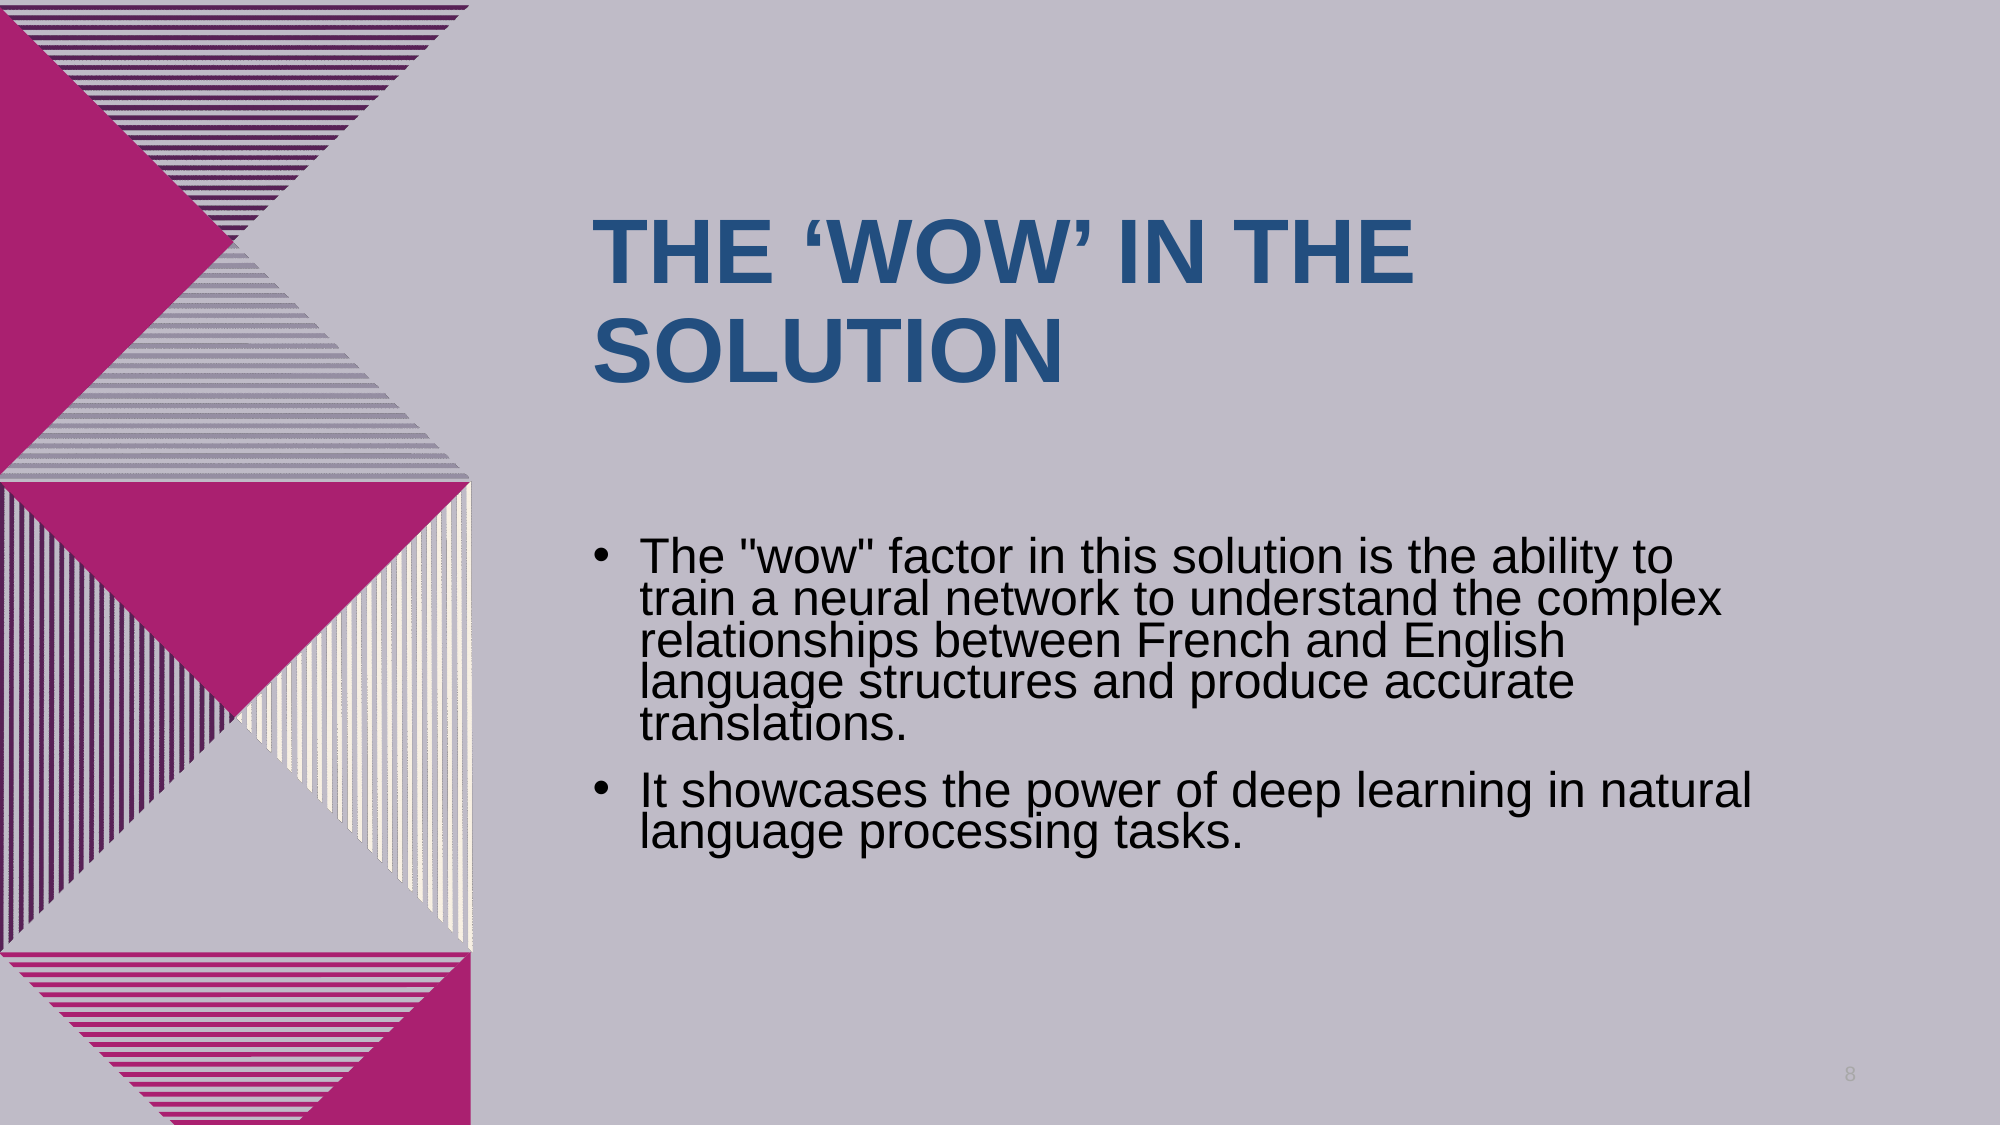

# The ‘wow’ in the solution
The "wow" factor in this solution is the ability to train a neural network to understand the complex relationships between French and English language structures and produce accurate translations.
It showcases the power of deep learning in natural language processing tasks.
8